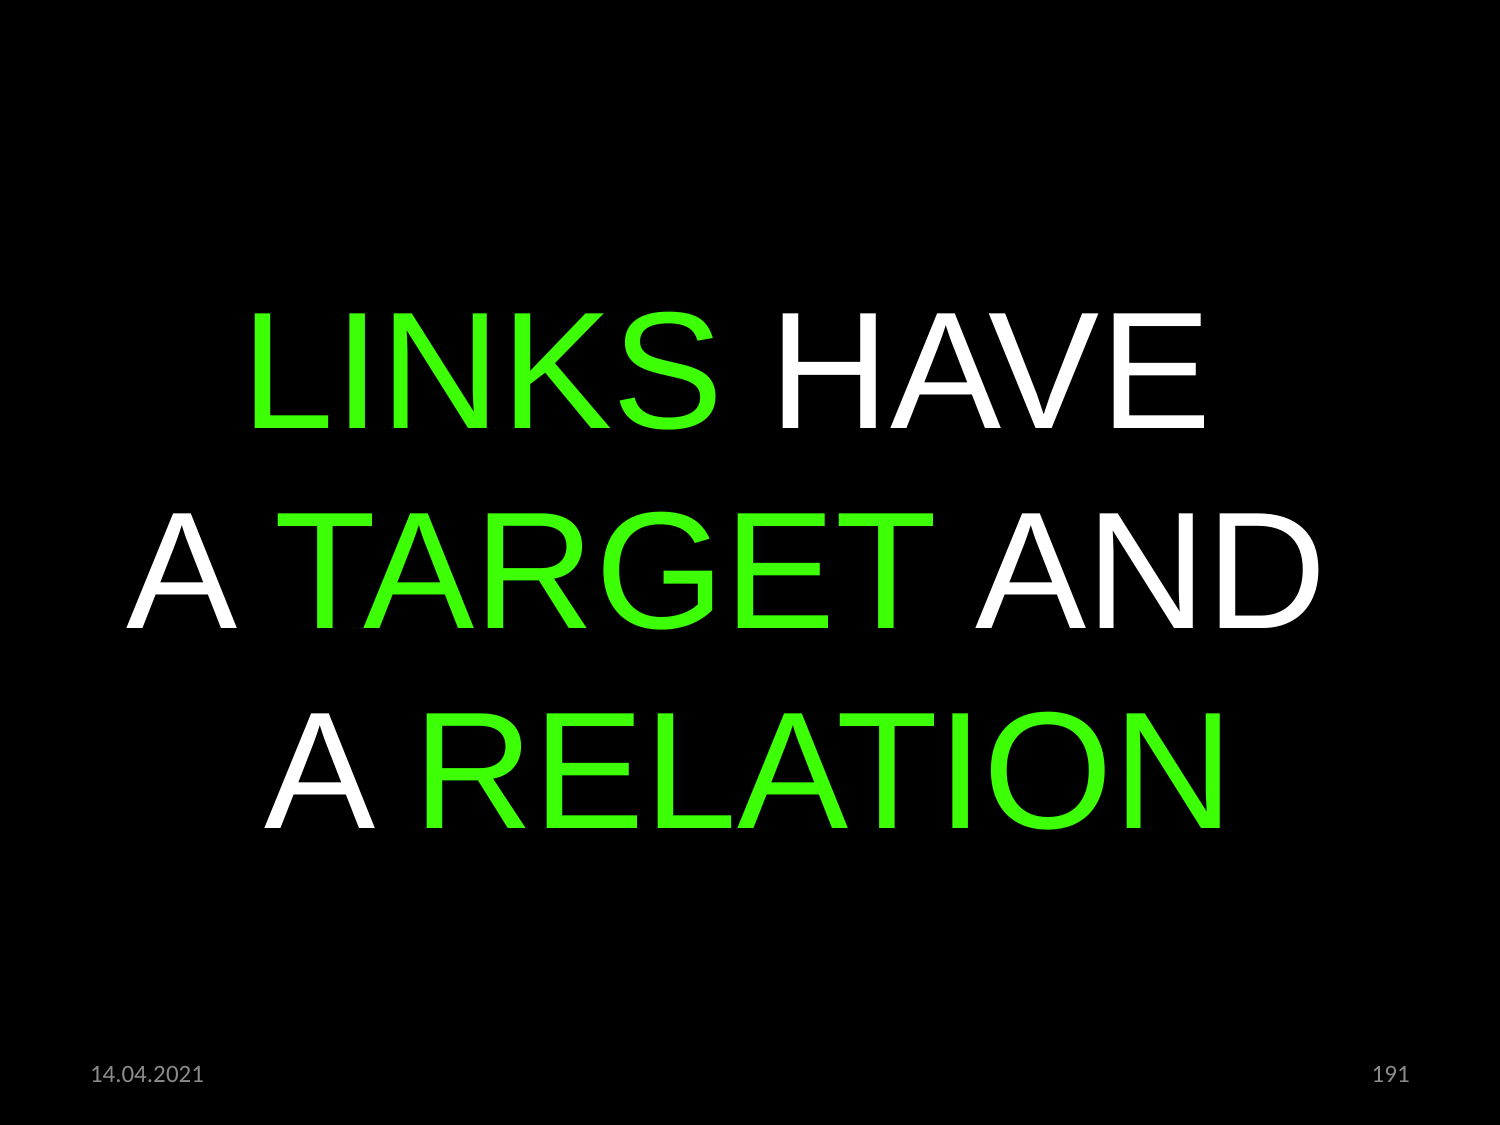

LINKS HAVE
A TARGET AND
A RELATION
14.04.2021
191